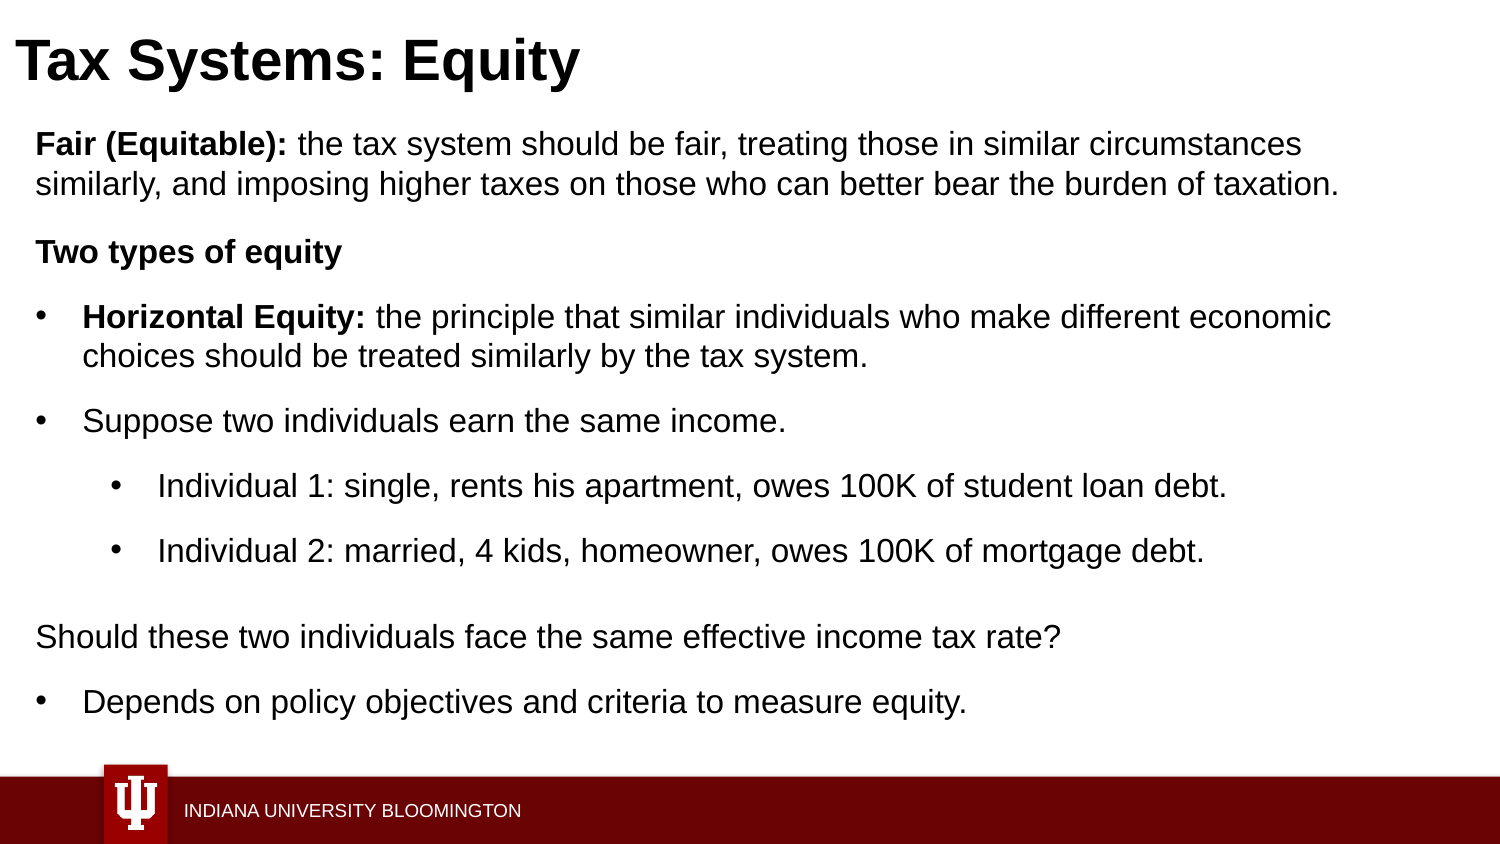

# Tax Systems: Equity
Fair (Equitable): the tax system should be fair, treating those in similar circumstances similarly, and imposing higher taxes on those who can better bear the burden of taxation.
Two types of equity
Horizontal Equity: the principle that similar individuals who make different economic choices should be treated similarly by the tax system.
Suppose two individuals earn the same income.
Individual 1: single, rents his apartment, owes 100K of student loan debt.
Individual 2: married, 4 kids, homeowner, owes 100K of mortgage debt.
Should these two individuals face the same effective income tax rate?
Depends on policy objectives and criteria to measure equity.